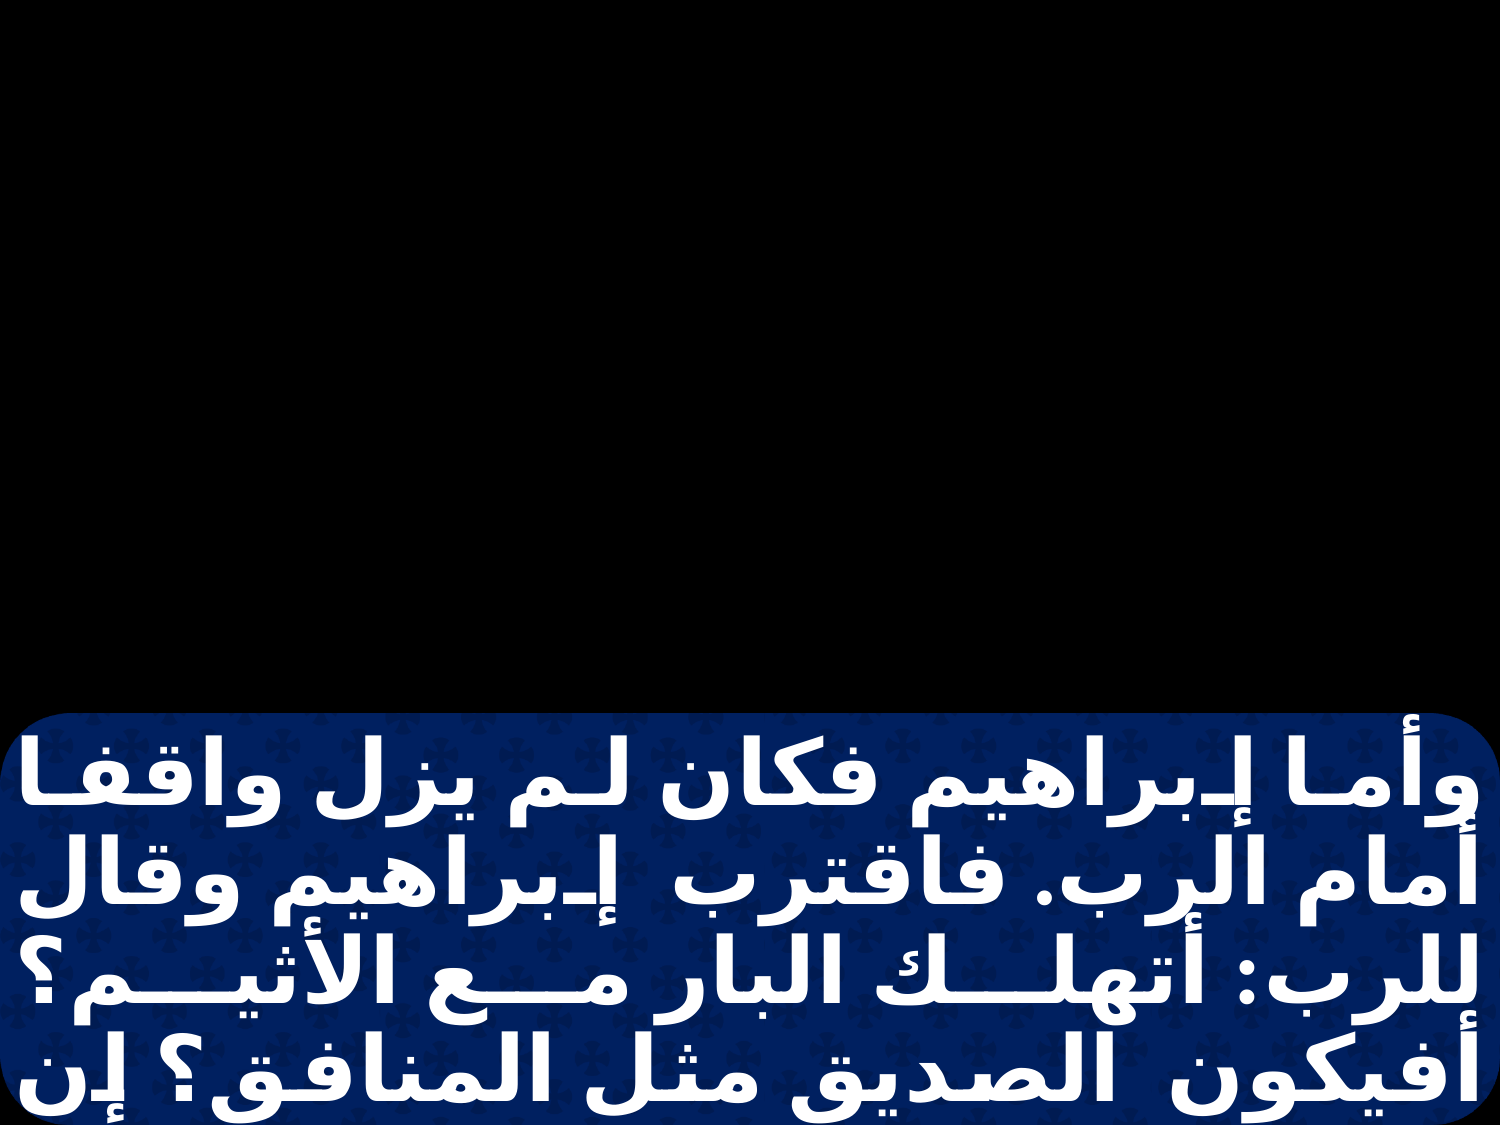

وأما إبراهيم فكان لم يزل واقفا أمام الرب. فاقترب  إبراهيم وقال للرب: أتهلك البار مع الأثيم؟ أفيكون  الصديق مثل المنافق؟ إن وجد خمسون بارا في  المدينة، أفتهلكها ولا تصفح عنها من أجل